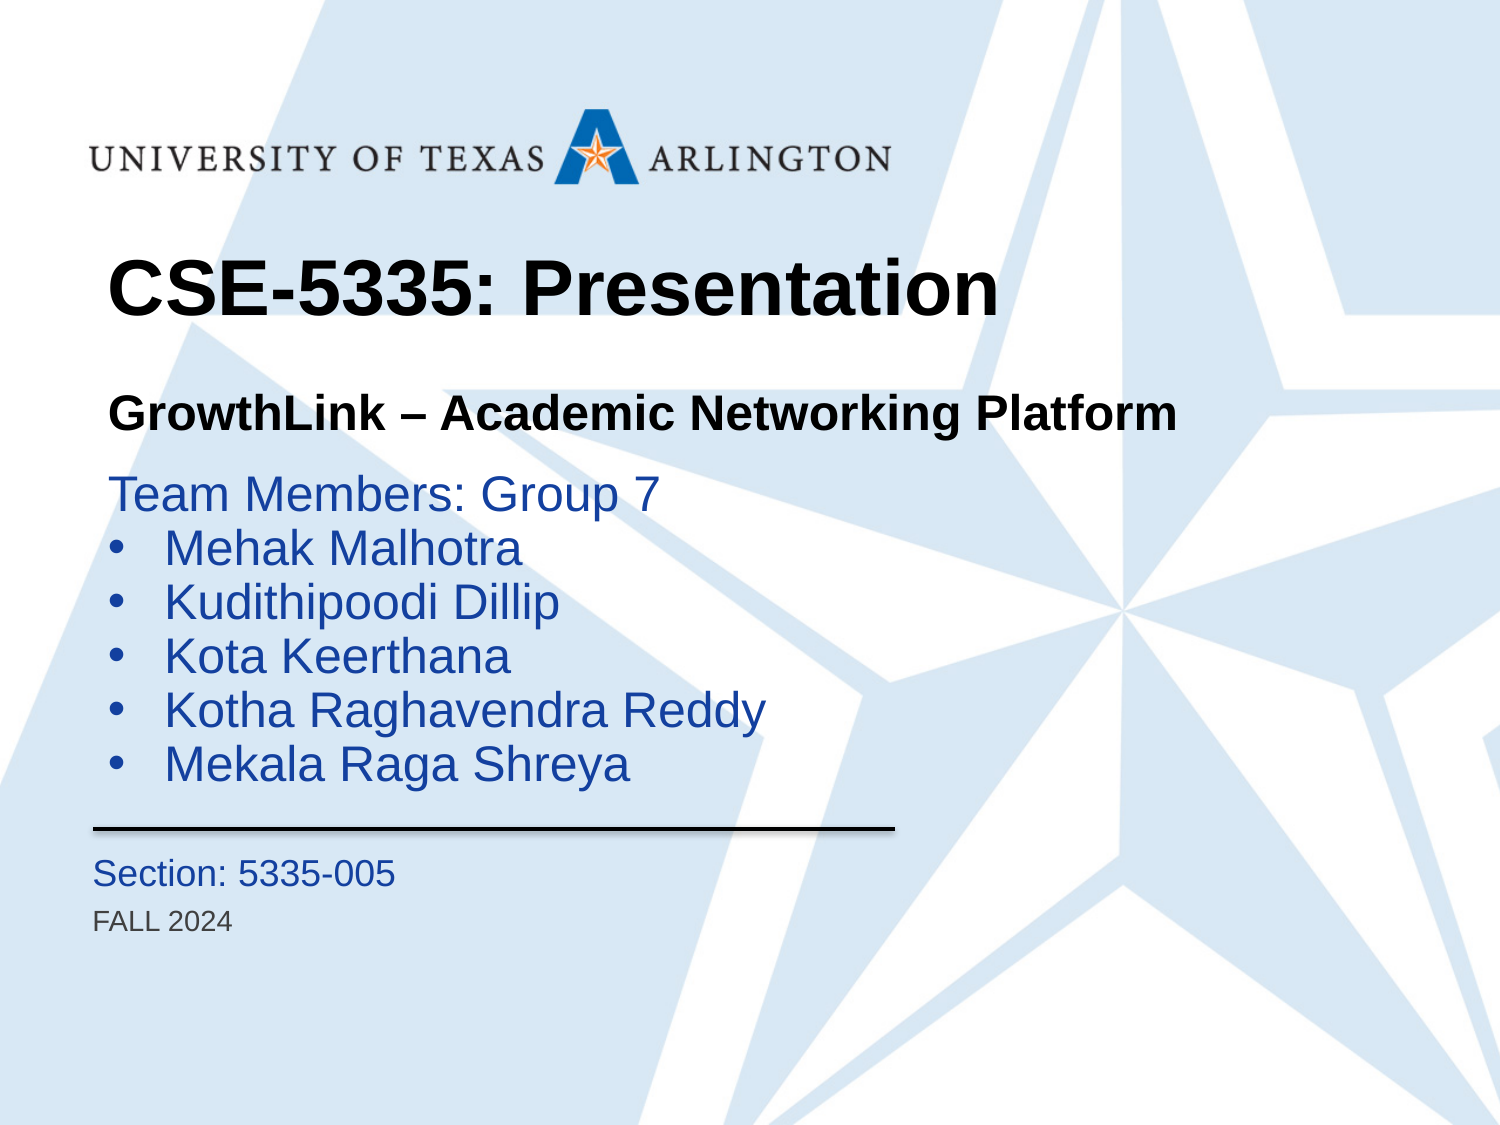

CSE-5335: Presentation
GrowthLink – Academic Networking Platform
Team Members: Group 7
Mehak Malhotra
Kudithipoodi Dillip
Kota Keerthana
Kotha Raghavendra Reddy
Mekala Raga Shreya
Section: 5335-005

FALL 2024